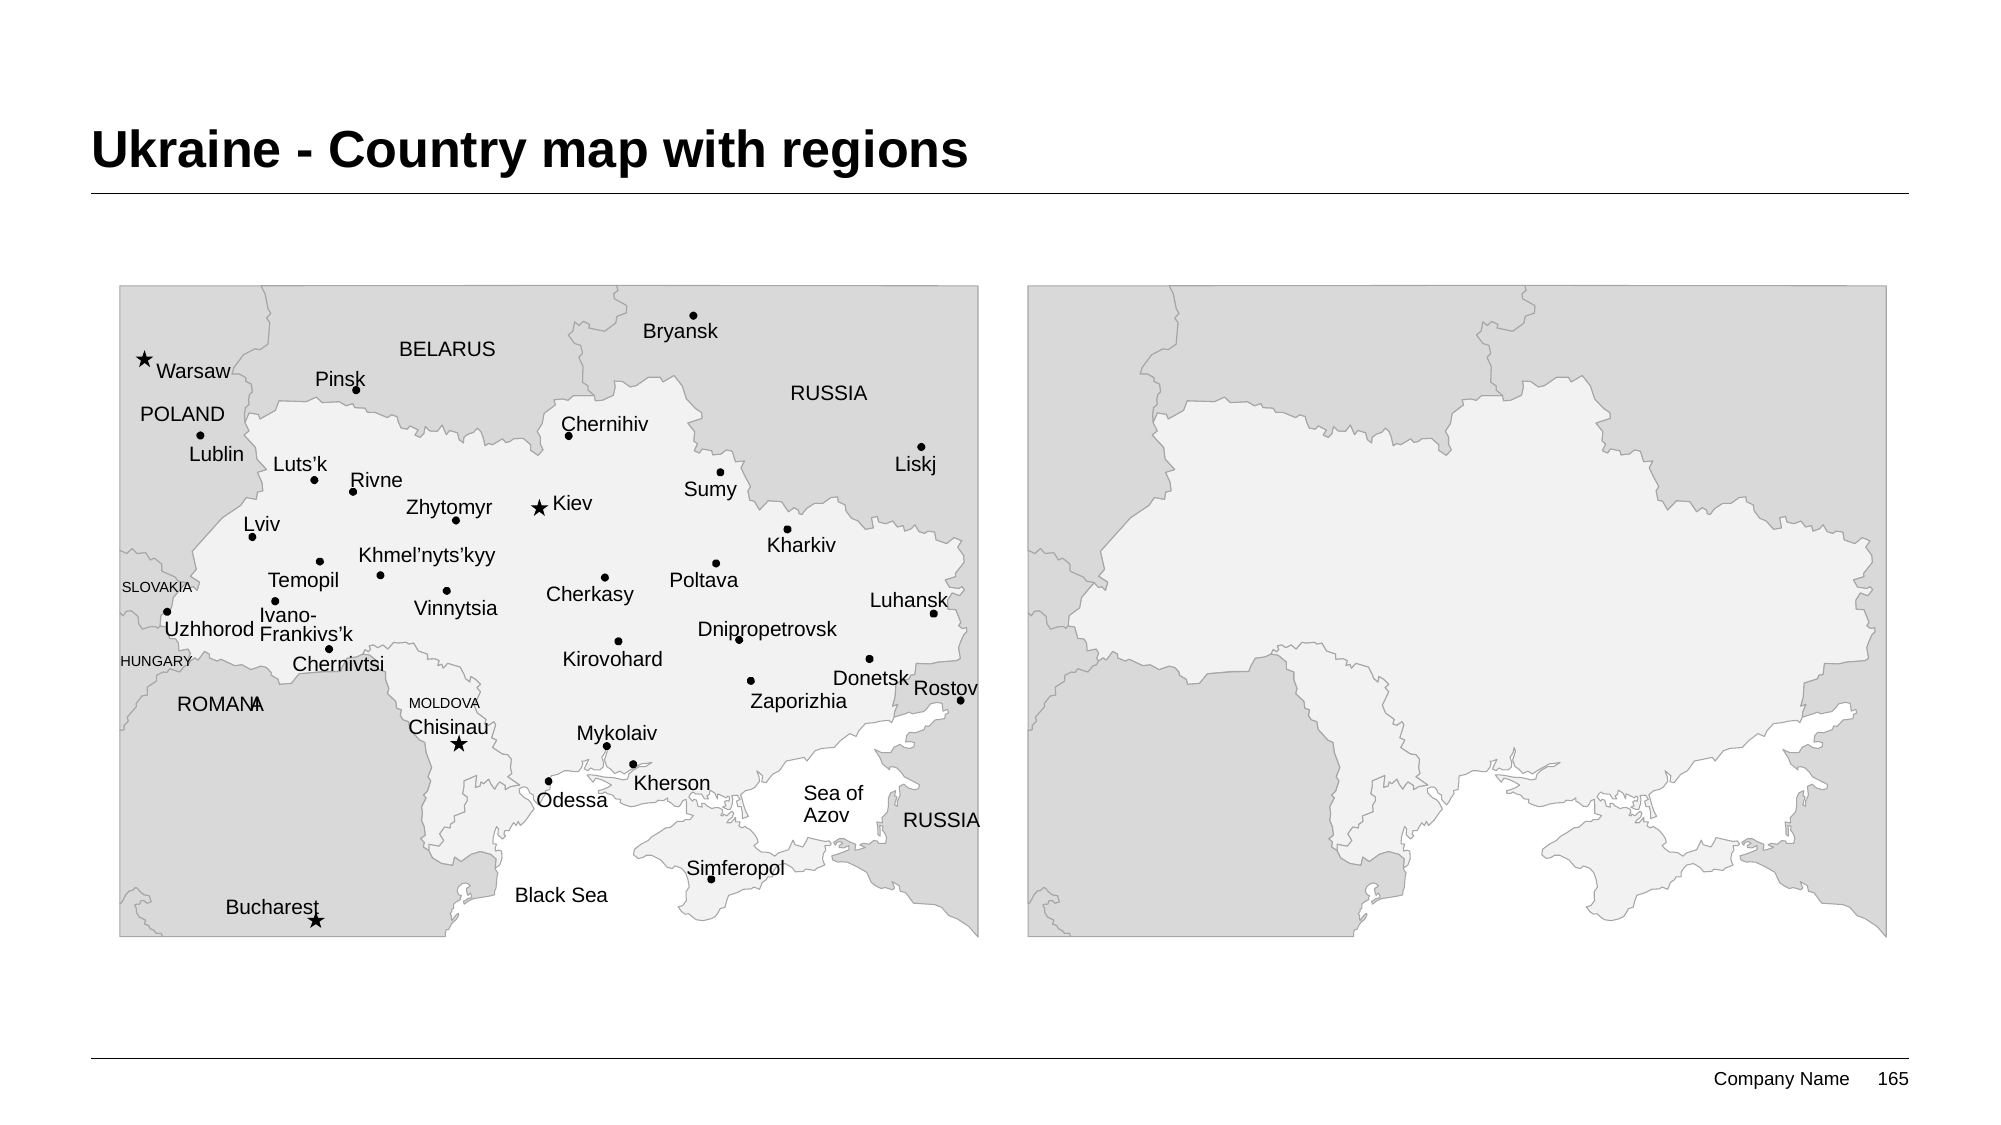

# Ukraine - Country map with regions

Bryansk
BELARUS

Warsaw
Pinsk
RUSSIA

POLAND
Chernihiv

Lublin

Liskj
Luts’k
Rivne

Sumy

Kiev
Zhytomyr

Lviv

Kharkiv

Khmel’nyts’kyy

Temopil
Poltava

SLOVAKIA
Cherkasy
Luhansk

Vinnytsia

Ivano-

Uzhhorod
Dnipropetrovsk
Frankivs’k

Kirovohard
Chernivtsi
HUNGARY

Donetsk
Rostov

Zaporizhia
ROMANI
A
MOLDOVA

Chisinau
Mykolaiv

Kherson

Sea of
Odessa
Azov
RUSSIA
Simferopol

Black Sea
Bucharest